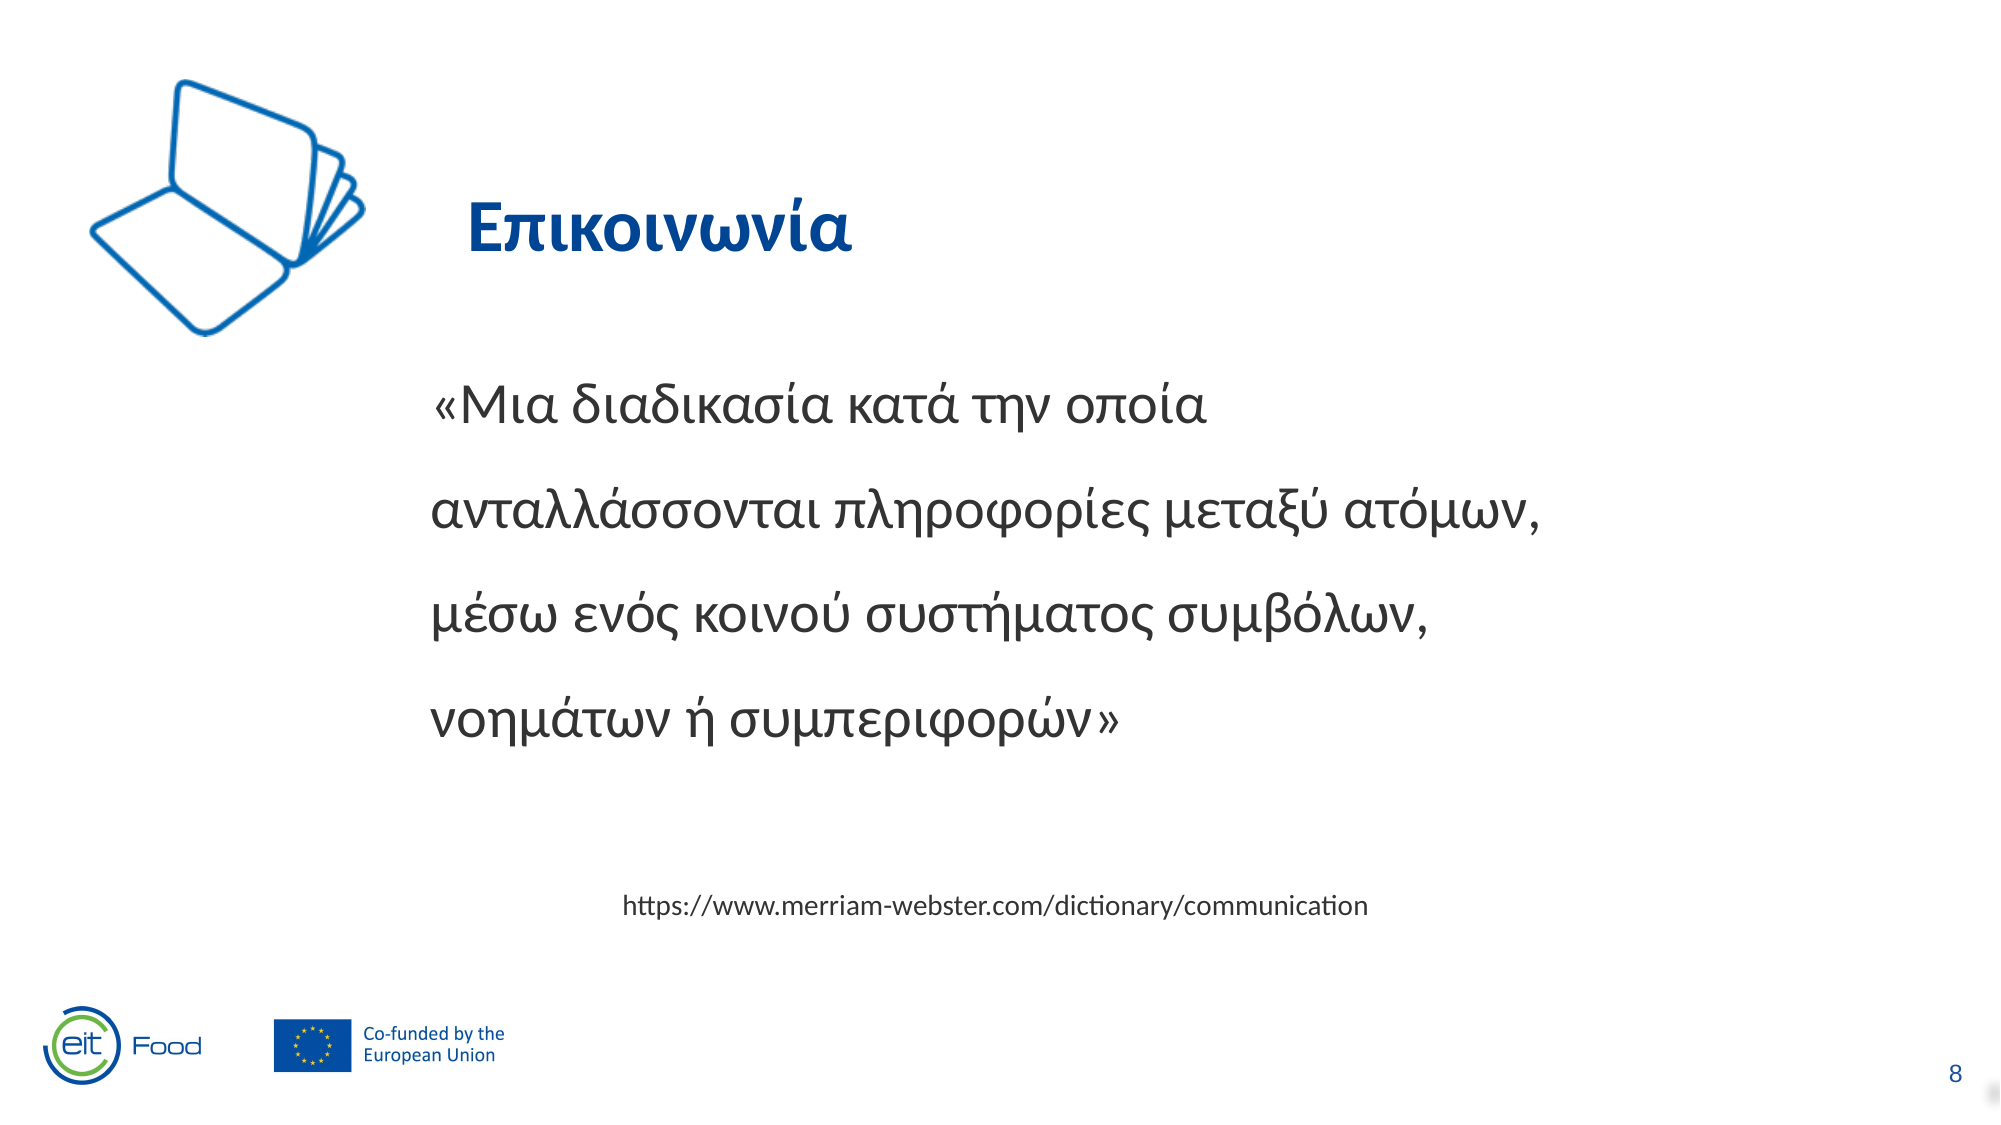

Επικοινωνία
«Μια διαδικασία κατά την οποία ανταλλάσσονται πληροφορίες μεταξύ ατόμων, μέσω ενός κοινού συστήματος συμβόλων, νοημάτων ή συμπεριφορών»
https://www.merriam-webster.com/dictionary/communication

8